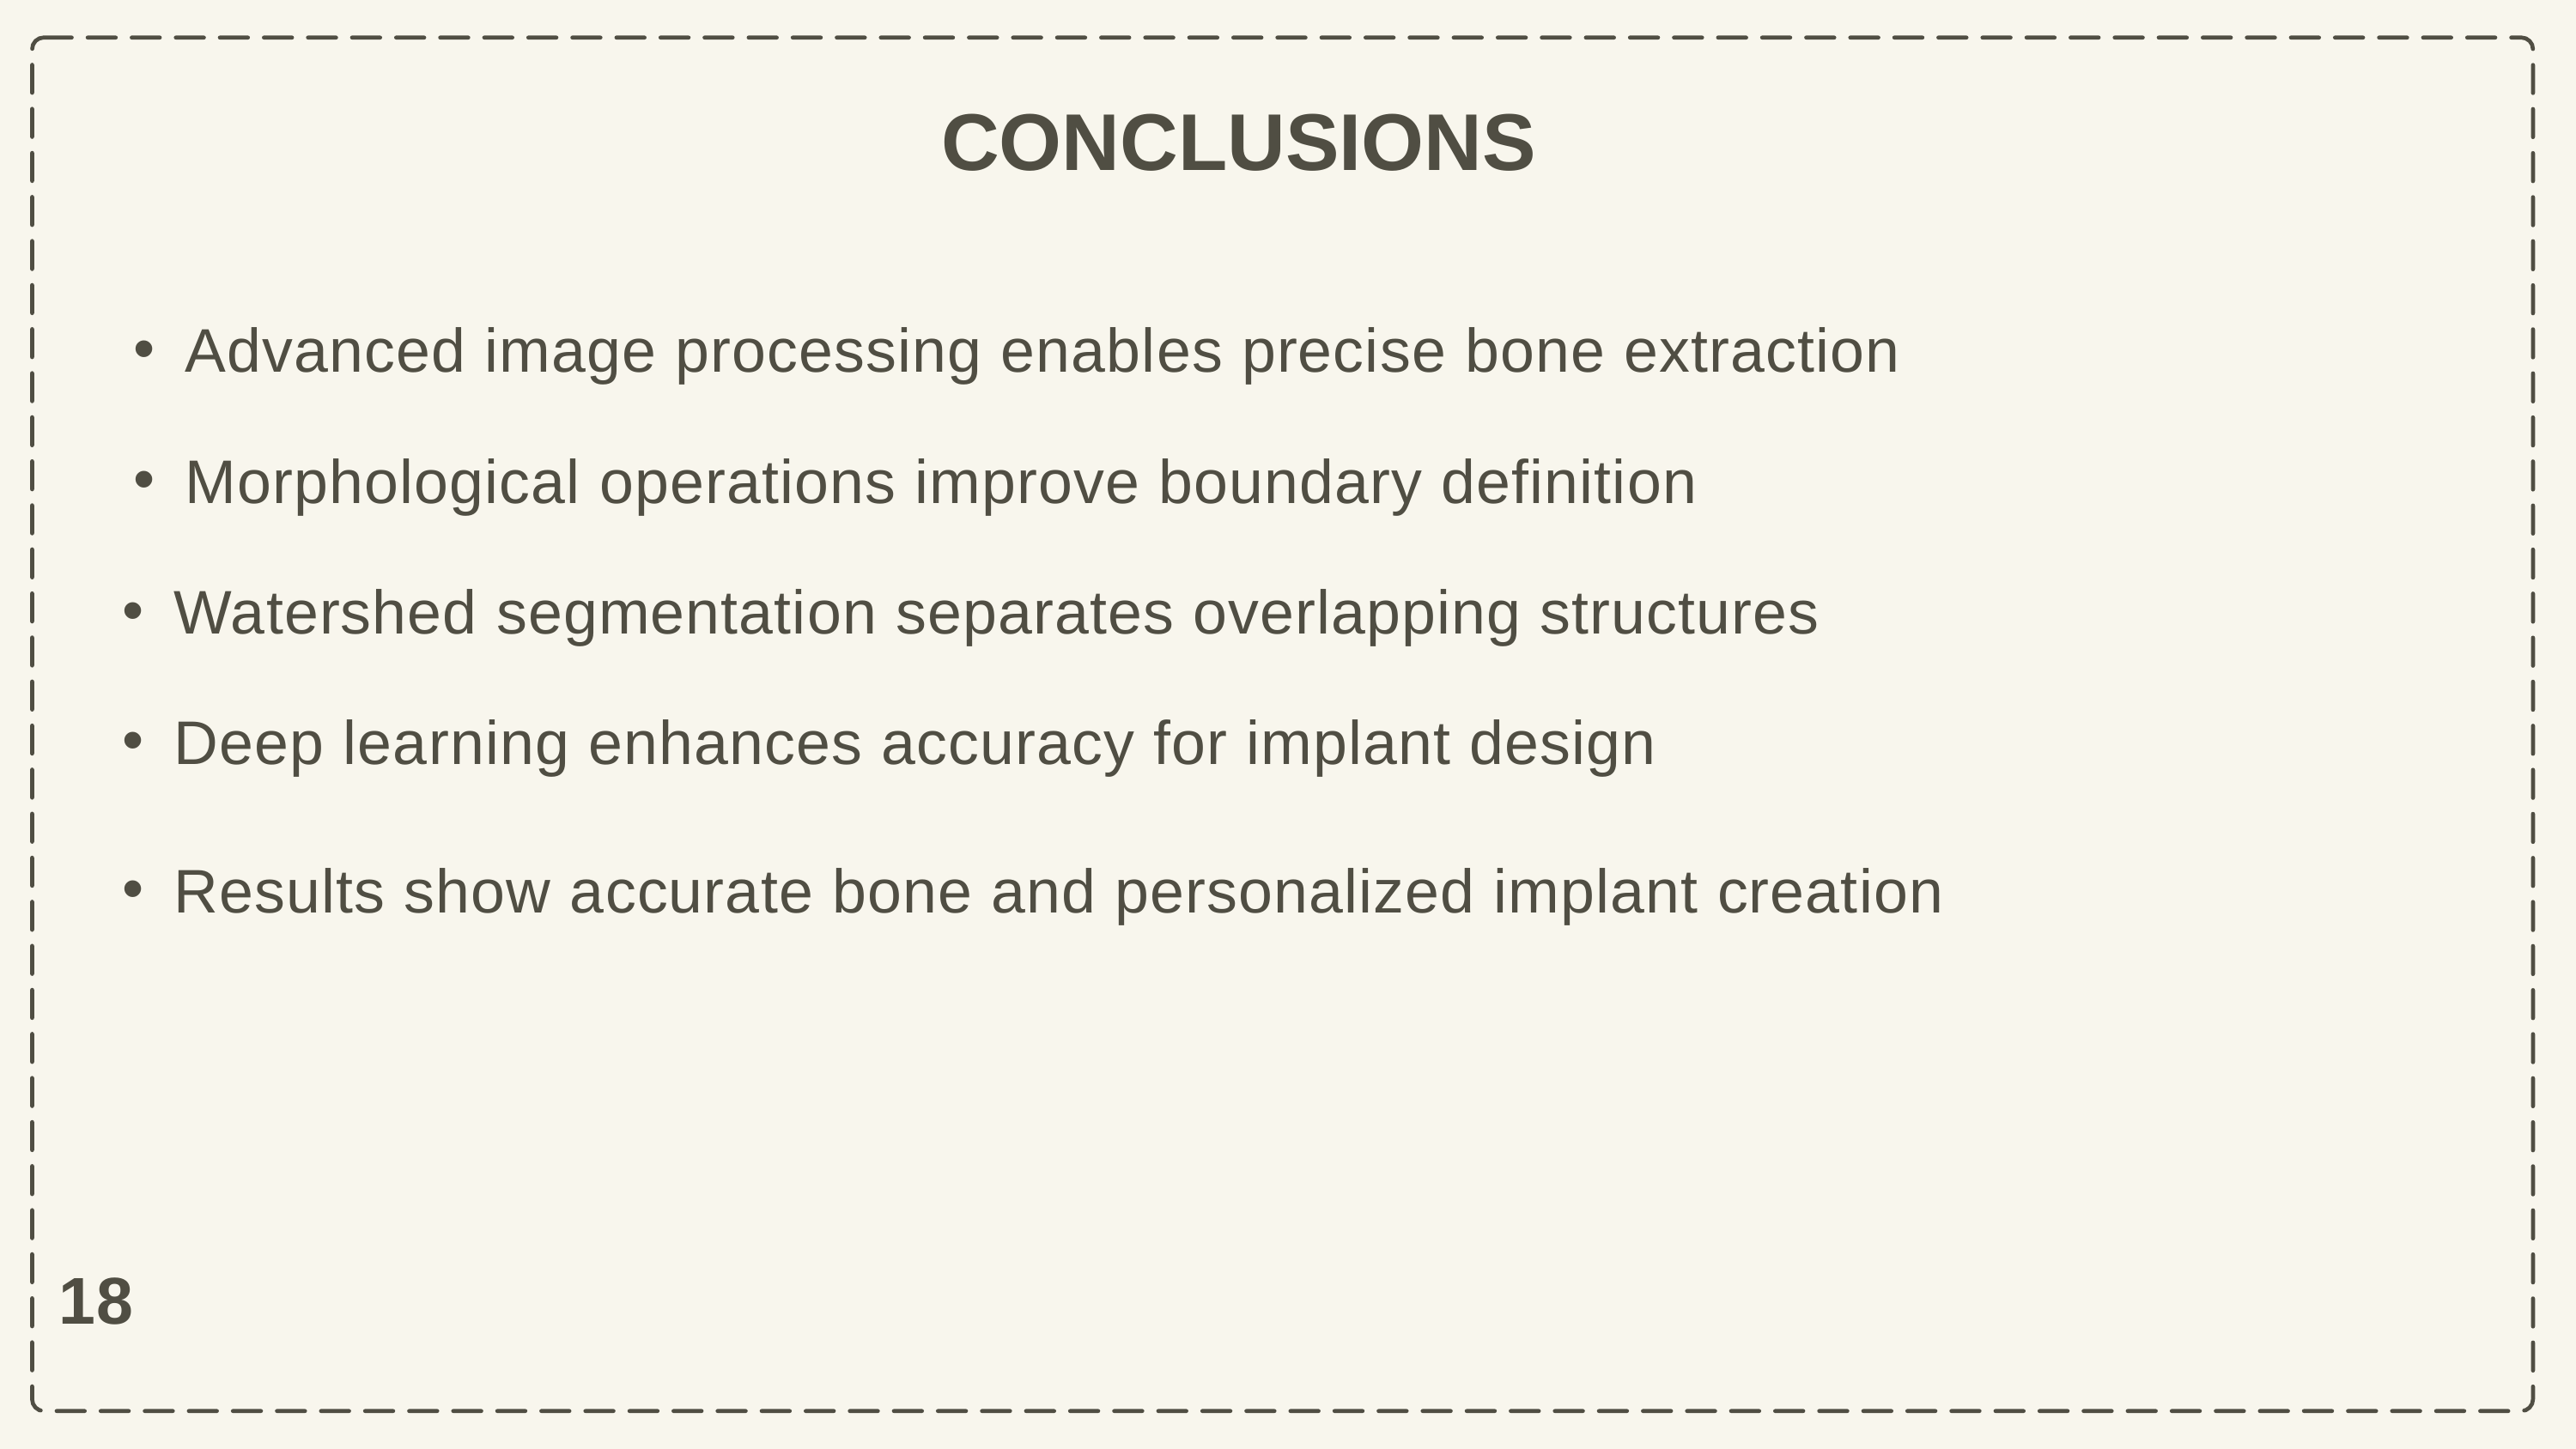

CONCLUSIONS
Advanced image processing enables precise bone extraction
Morphological operations improve boundary definition
Watershed segmentation separates overlapping structures
Deep learning enhances accuracy for implant design
Results show accurate bone and personalized implant creation
18